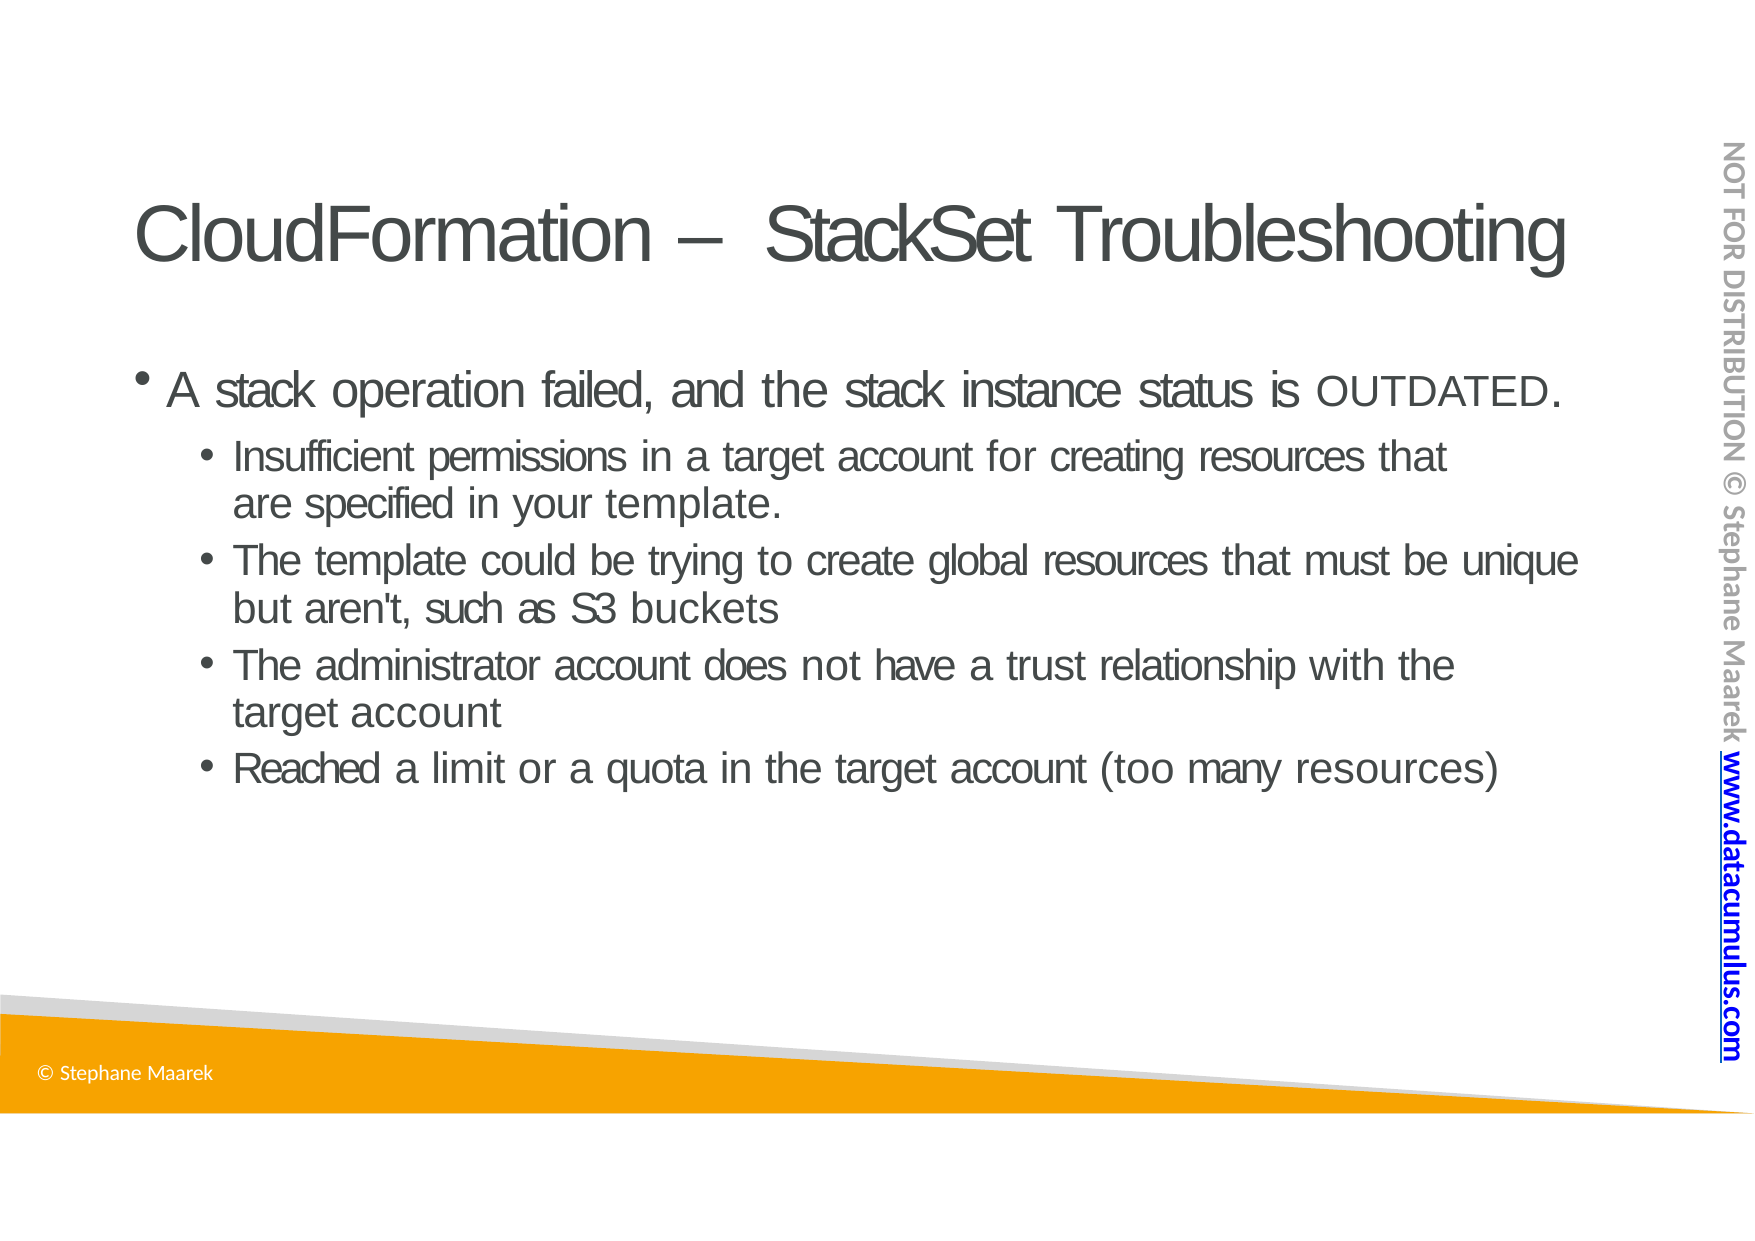

NOT FOR DISTRIBUTION © Stephane Maarek www.datacumulus.com
# CloudFormation – StackSet Troubleshooting
A stack operation failed, and the stack instance status is OUTDATED.
Insufficient permissions in a target account for creating resources that are specified in your template.
The template could be trying to create global resources that must be unique but aren't, such as S3 buckets
The administrator account does not have a trust relationship with the target account
Reached a limit or a quota in the target account (too many resources)
© Stephane Maarek